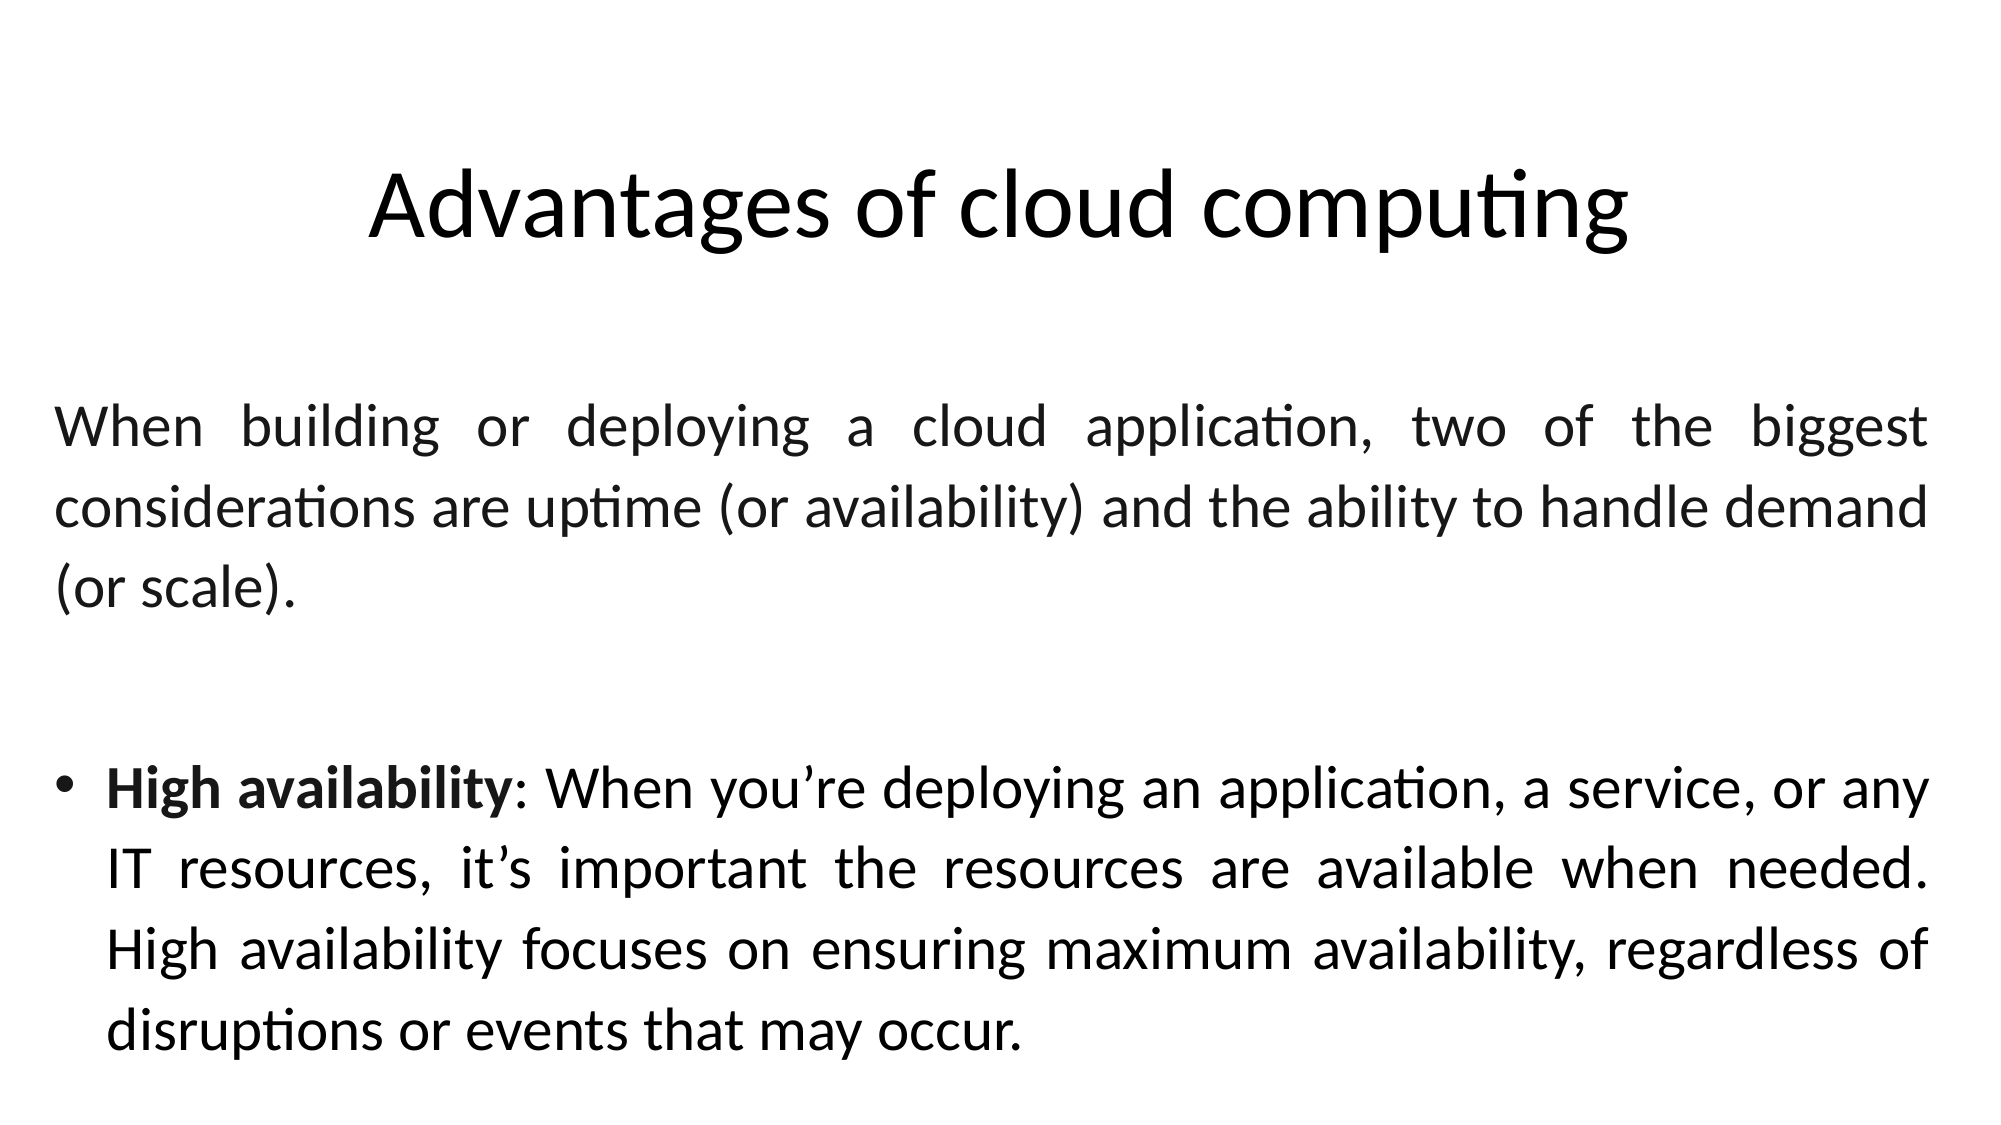

# Advantages of cloud computing
When building or deploying a cloud application, two of the biggest considerations are uptime (or availability) and the ability to handle demand (or scale).

High availability: When you’re deploying an application, a service, or any IT resources, it’s important the resources are available when needed. High availability focuses on ensuring maximum availability, regardless of disruptions or events that may occur.